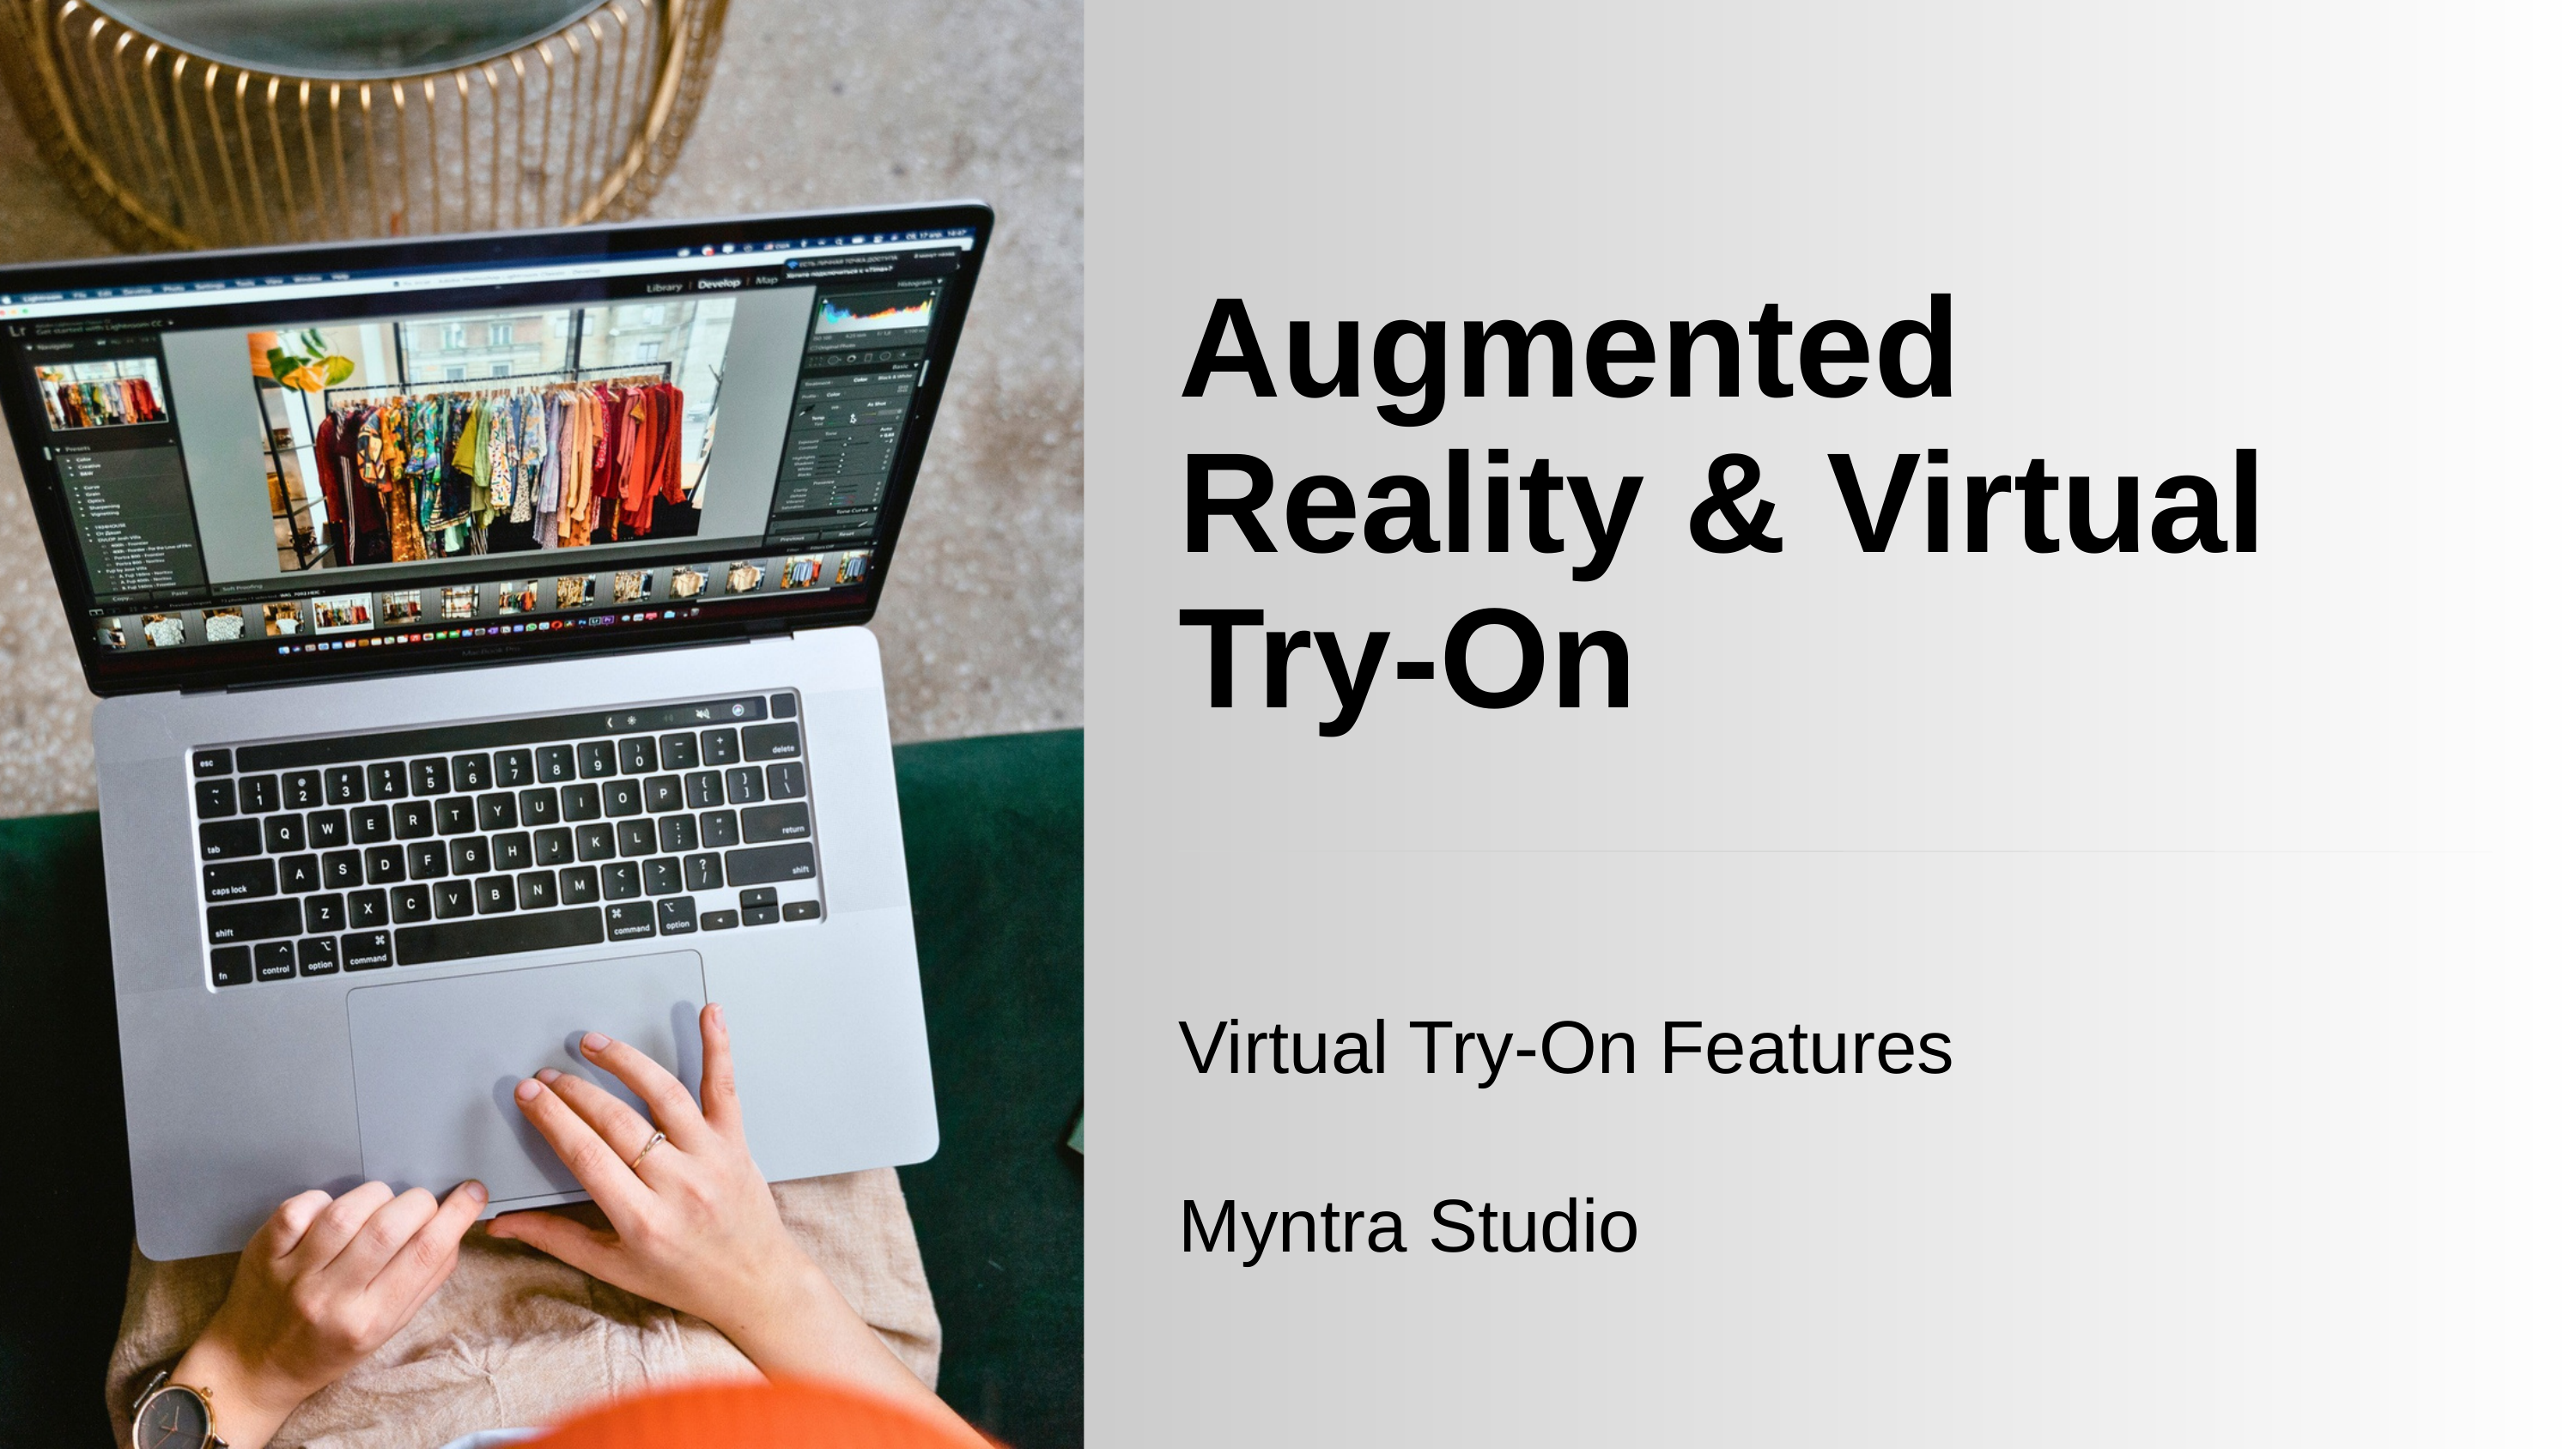

Augmented Reality & Virtual Try-On

Virtual Try-On Features Myntra Studio